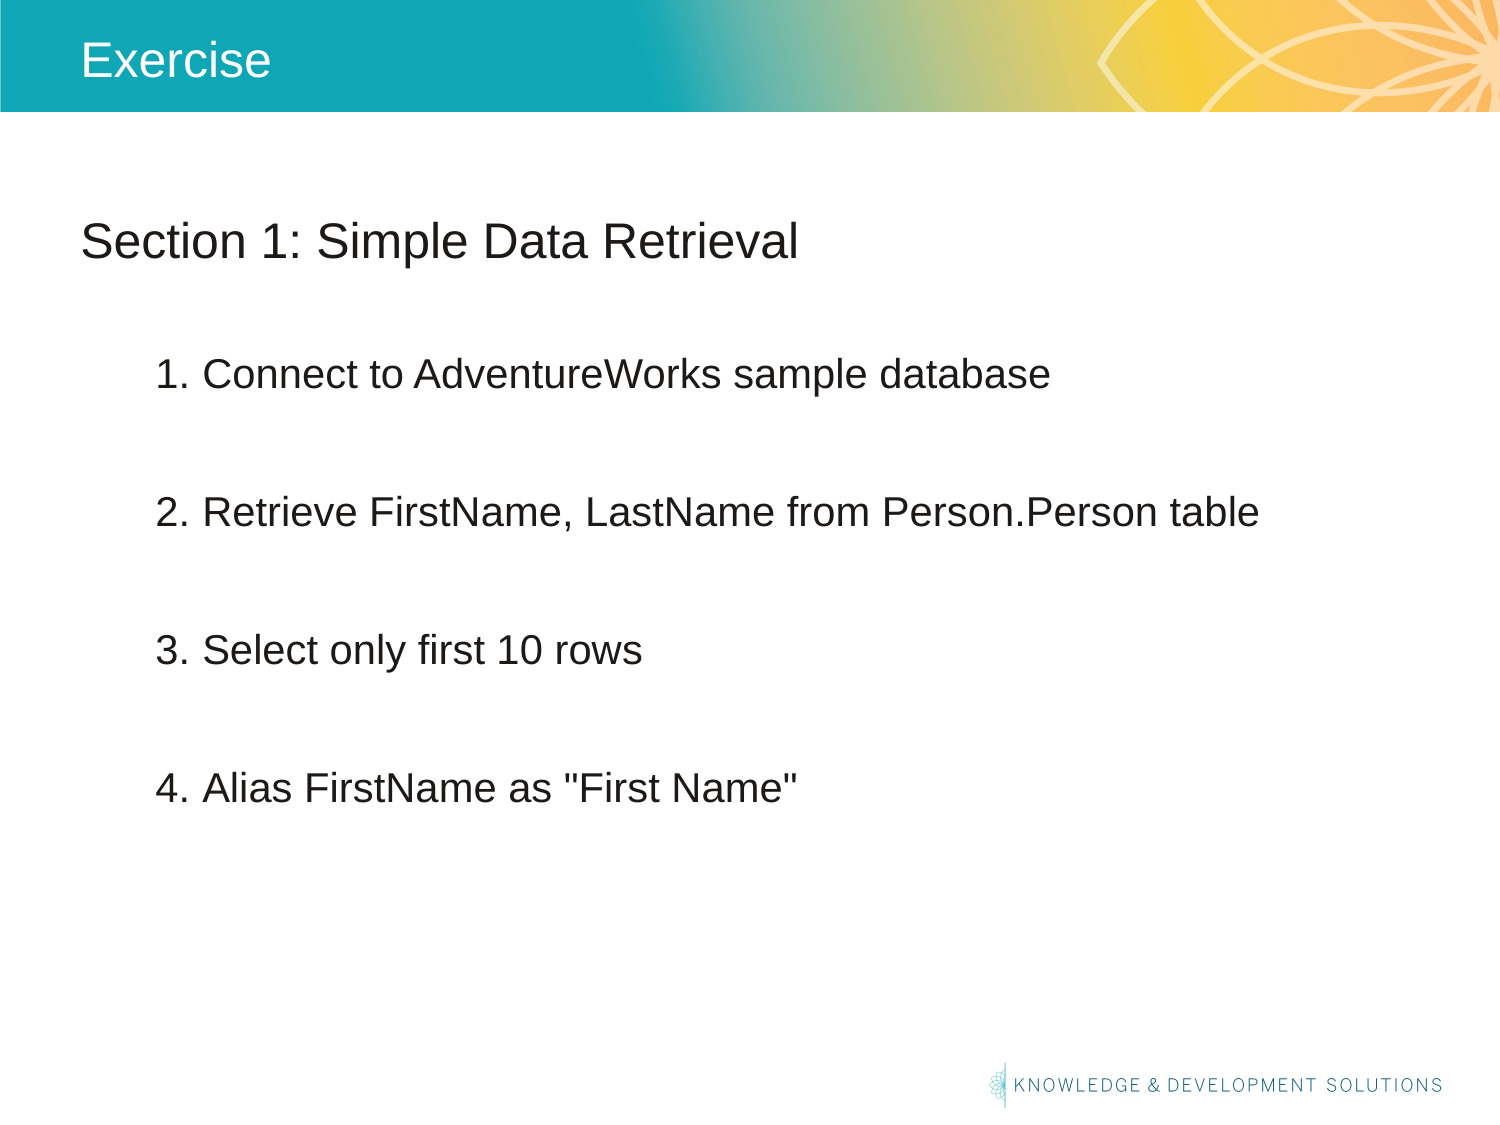

# Exercise
Section 1: Simple Data Retrieval

Connect to AdventureWorks sample database

Retrieve FirstName, LastName from Person.Person table

Select only first 10 rows

Alias FirstName as "First Name"